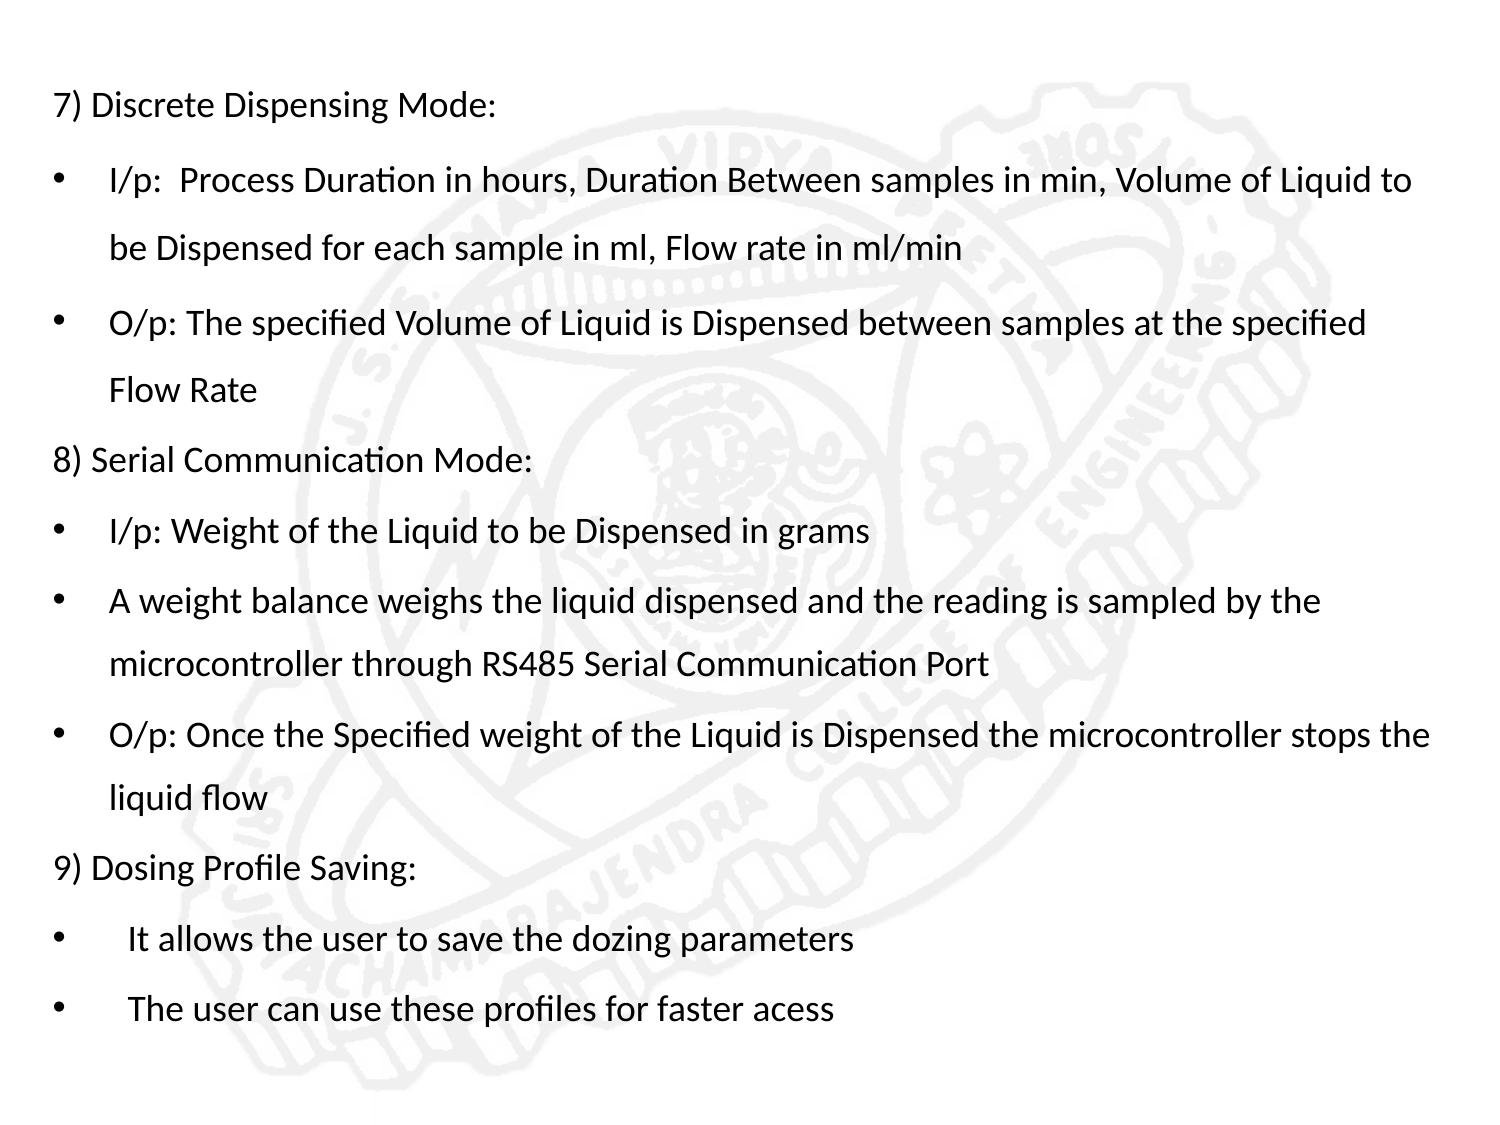

7) Discrete Dispensing Mode:
I/p:  Process Duration in hours, Duration Between samples in min, Volume of Liquid to be Dispensed for each sample in ml, Flow rate in ml/min
O/p: The specified Volume of Liquid is Dispensed between samples at the specified Flow Rate
8) Serial Communication Mode:
I/p: Weight of the Liquid to be Dispensed in grams
A weight balance weighs the liquid dispensed and the reading is sampled by the microcontroller through RS485 Serial Communication Port
O/p: Once the Specified weight of the Liquid is Dispensed the microcontroller stops the liquid flow
9) Dosing Profile Saving:
It allows the user to save the dozing parameters
The user can use these profiles for faster acess